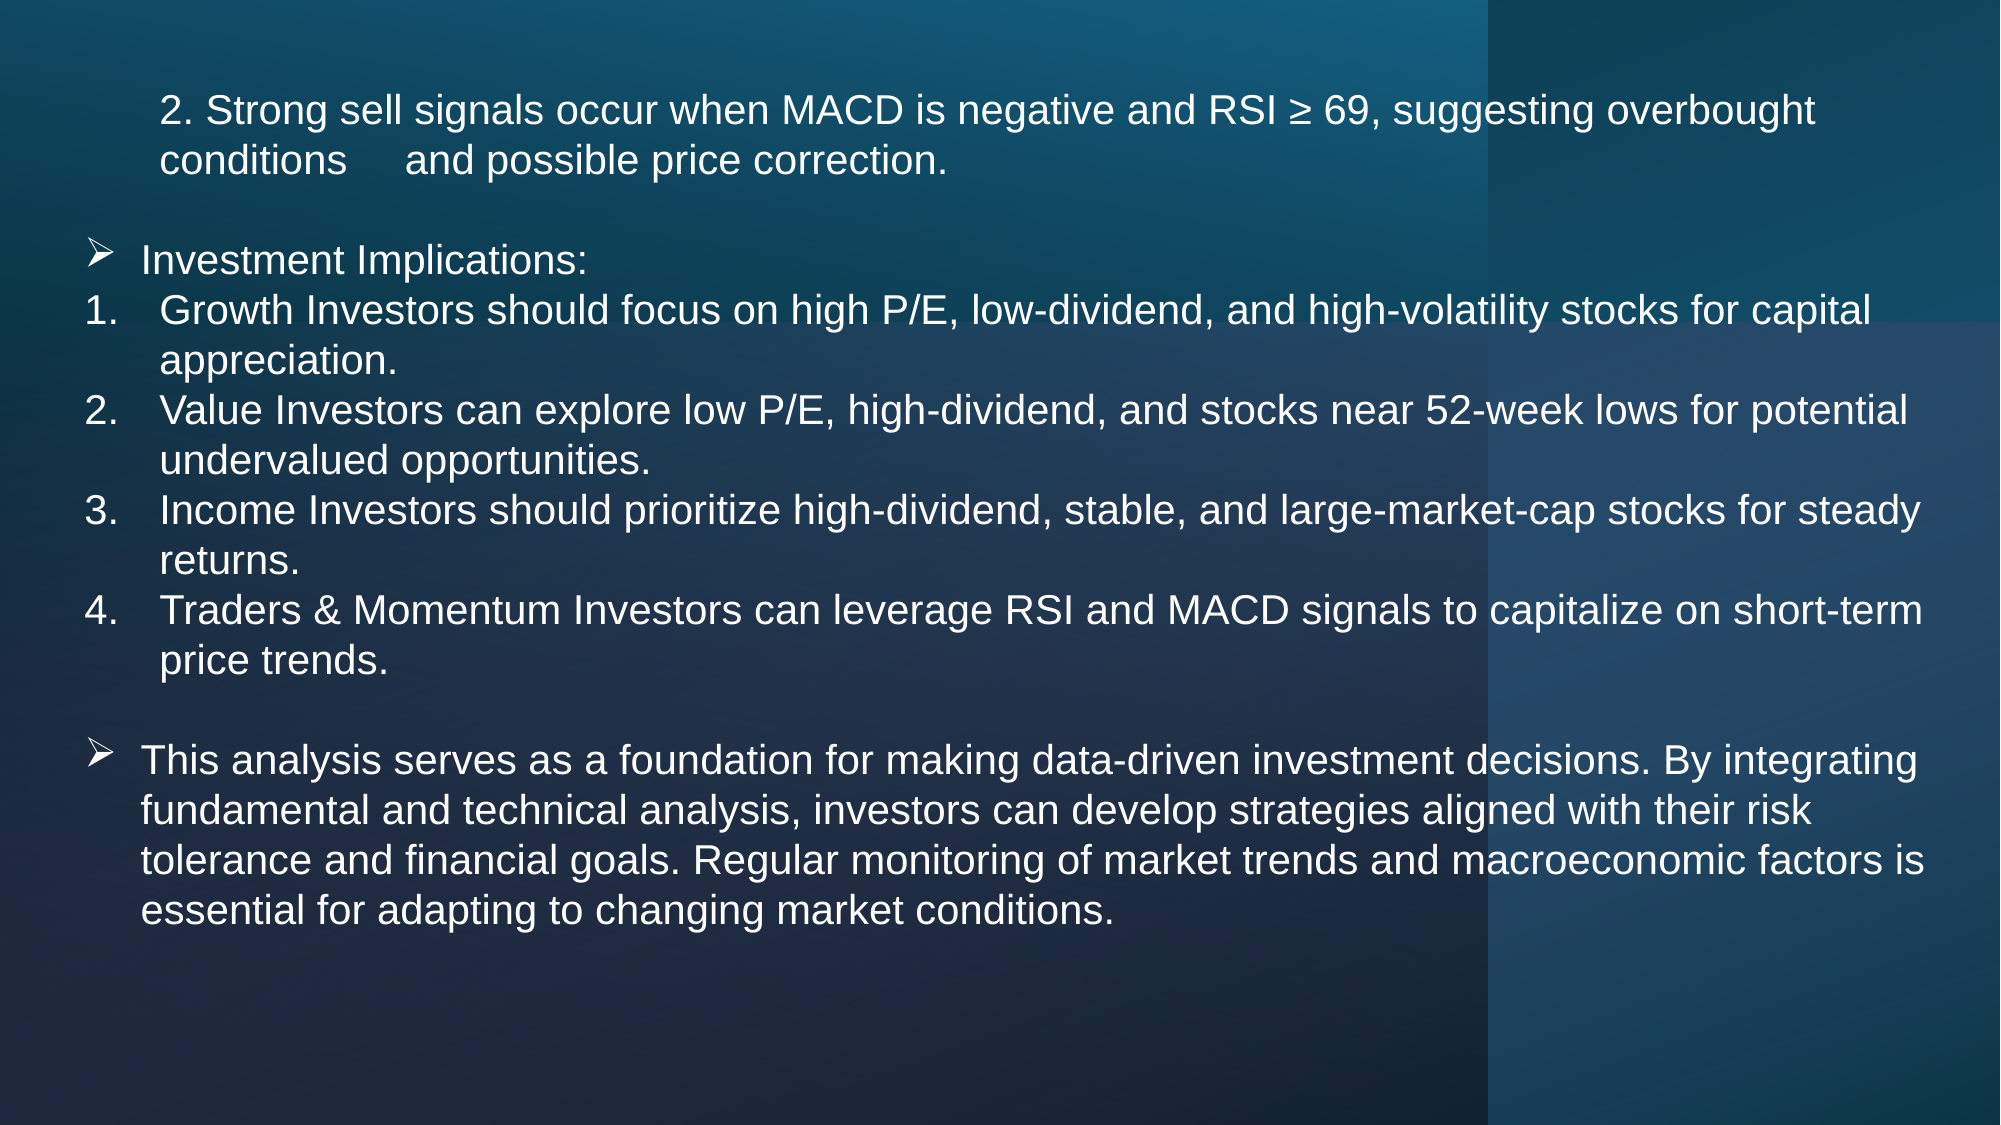

2. Strong sell signals occur when MACD is negative and RSI ≥ 69, suggesting overbought conditions     and possible price correction.

Investment Implications:
Growth Investors should focus on high P/E, low-dividend, and high-volatility stocks for capital appreciation.
Value Investors can explore low P/E, high-dividend, and stocks near 52-week lows for potential undervalued opportunities.
Income Investors should prioritize high-dividend, stable, and large-market-cap stocks for steady returns.
Traders & Momentum Investors can leverage RSI and MACD signals to capitalize on short-term price trends.

This analysis serves as a foundation for making data-driven investment decisions. By integrating fundamental and technical analysis, investors can develop strategies aligned with their risk tolerance and financial goals. Regular monitoring of market trends and macroeconomic factors is essential for adapting to changing market conditions.